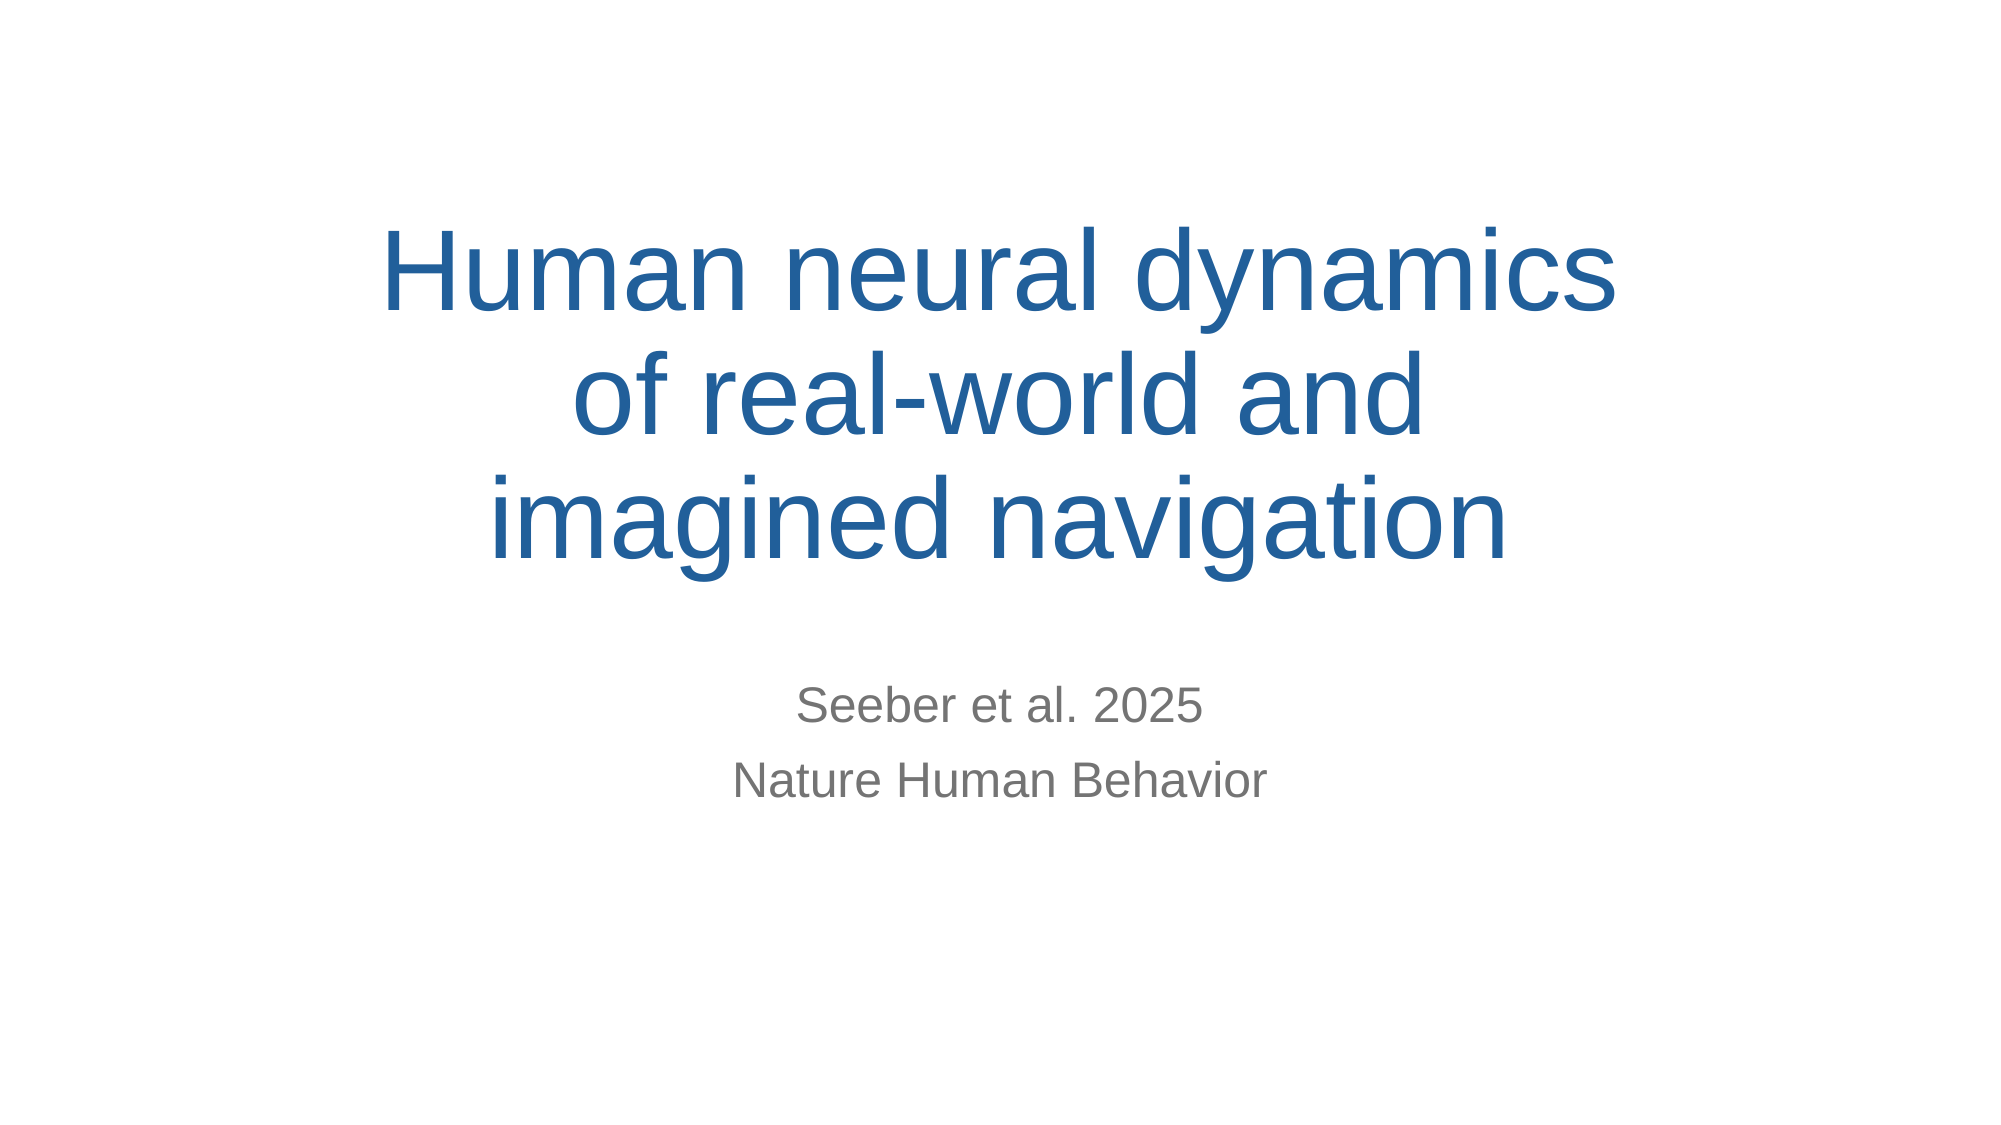

# Human neural dynamics of real-world and imagined navigation

Seeber et al. 2025
Nature Human Behavior